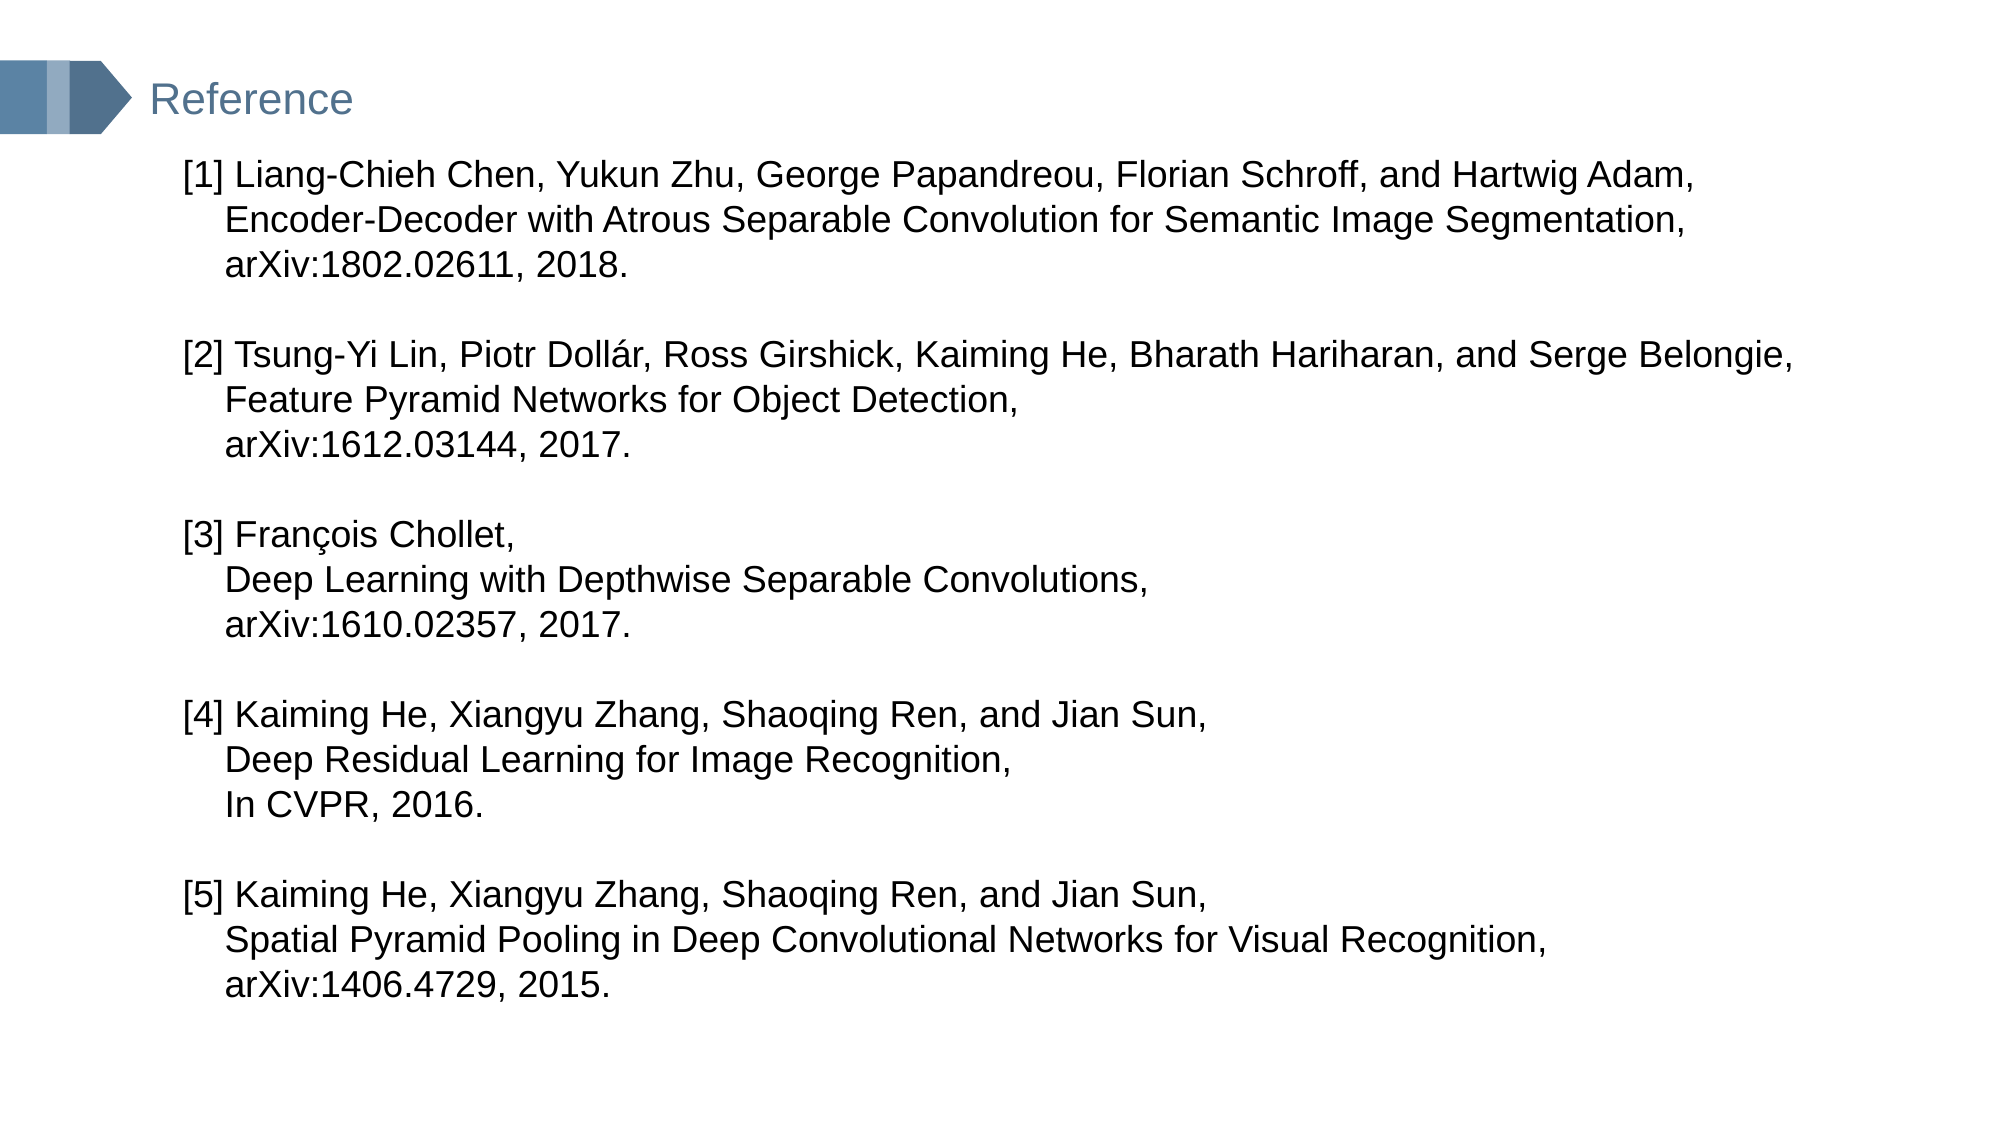

[1] Liang-Chieh Chen, Yukun Zhu, George Papandreou, Florian Schroff, and Hartwig Adam,
    Encoder-Decoder with Atrous Separable Convolution for Semantic Image Segmentation,
    arXiv:1802.02611, 2018.

[2] Tsung-Yi Lin, Piotr Dollár, Ross Girshick, Kaiming He, Bharath Hariharan, and Serge Belongie,
    Feature Pyramid Networks for Object Detection,
    arXiv:1612.03144, 2017.

[3] François Chollet,
    Deep Learning with Depthwise Separable Convolutions,
    arXiv:1610.02357, 2017.

[4] Kaiming He, Xiangyu Zhang, Shaoqing Ren, and Jian Sun,
    Deep Residual Learning for Image Recognition,
    In CVPR, 2016.

[5] Kaiming He, Xiangyu Zhang, Shaoqing Ren, and Jian Sun,
    Spatial Pyramid Pooling in Deep Convolutional Networks for Visual Recognition,
    arXiv:1406.4729, 2015.